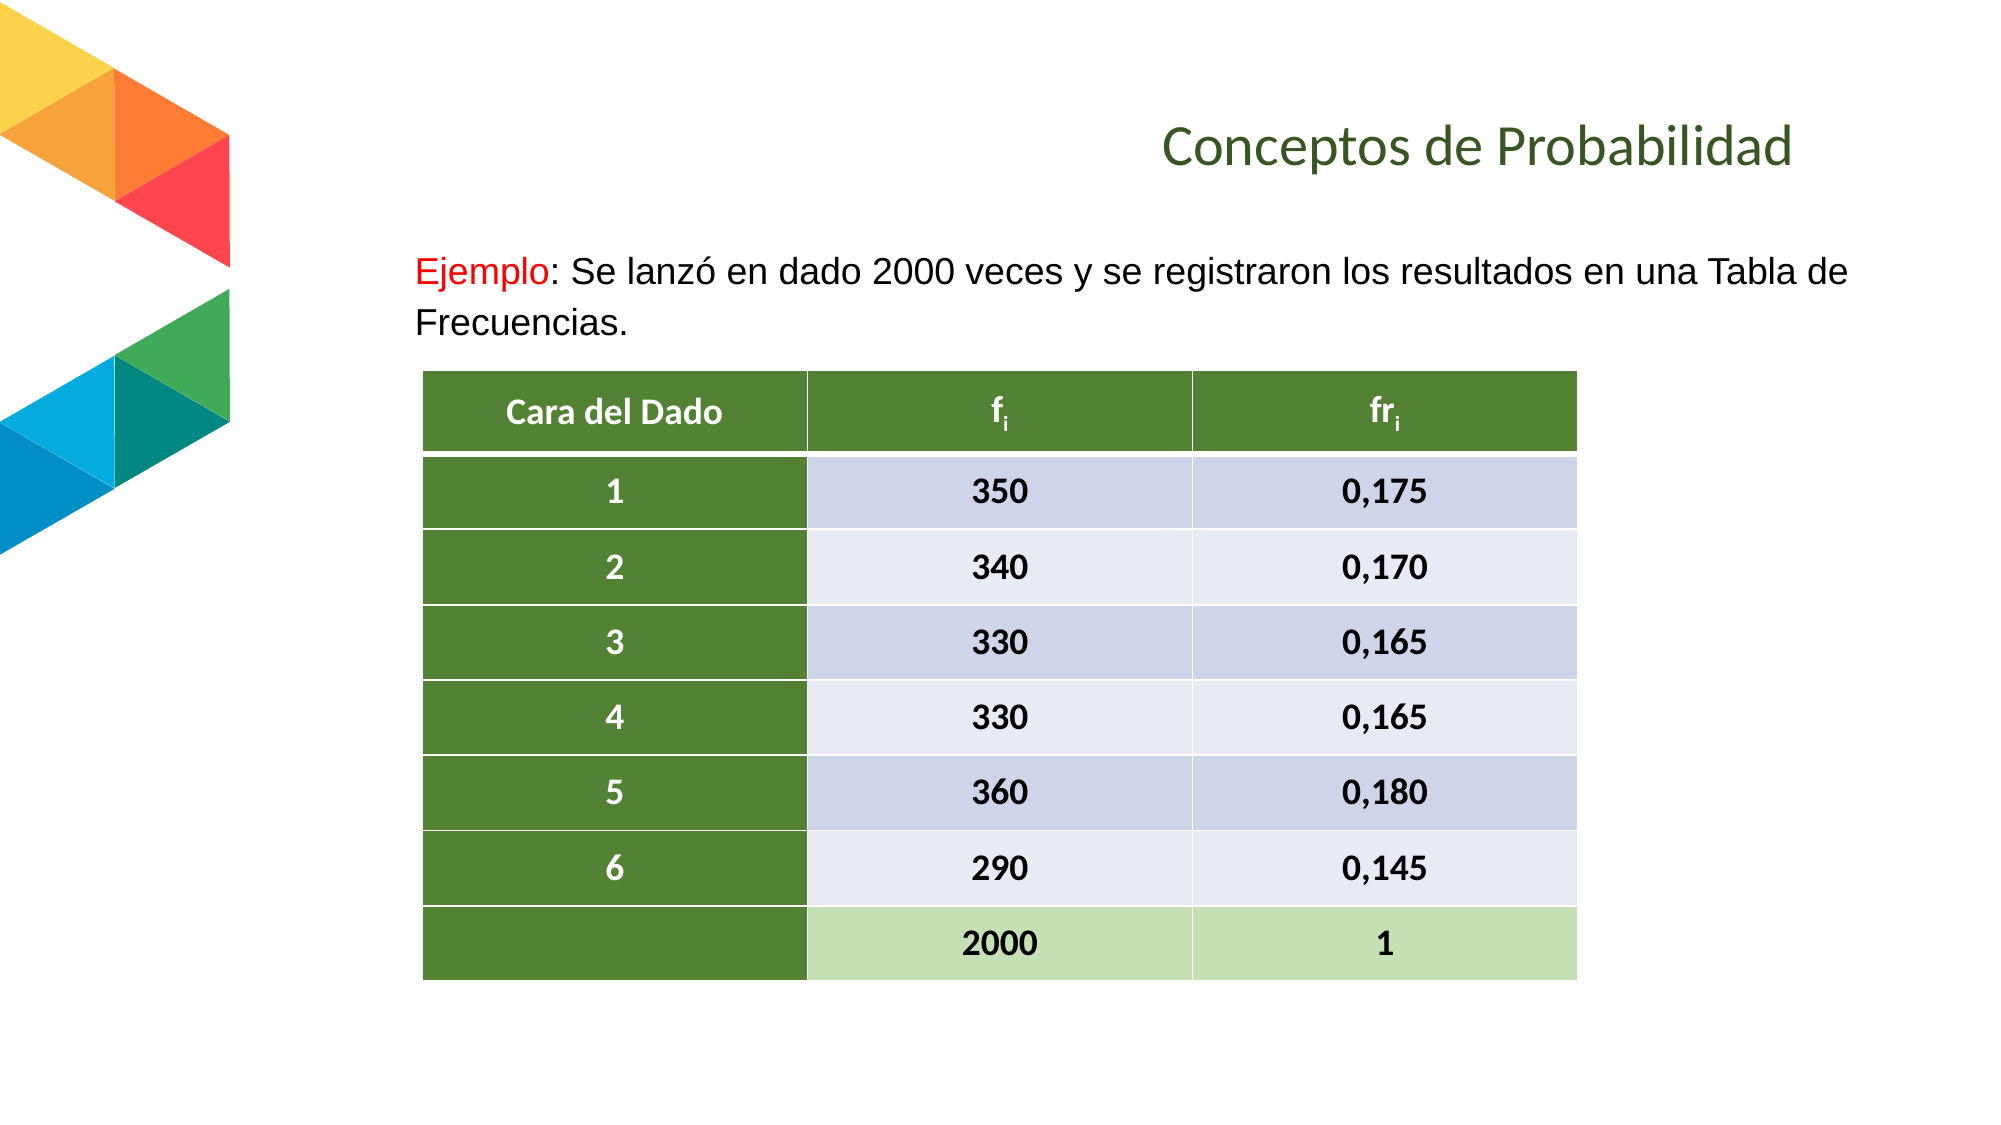

# Conceptos de Probabilidad
Ejemplo: Se lanzó en dado 2000 veces y se registraron los resultados en una Tabla de Frecuencias.
| Cara del Dado | fi | fri |
| --- | --- | --- |
| 1 | 350 | 0,175 |
| 2 | 340 | 0,170 |
| 3 | 330 | 0,165 |
| 4 | 330 | 0,165 |
| 5 | 360 | 0,180 |
| 6 | 290 | 0,145 |
|  | 2000 | 1 |